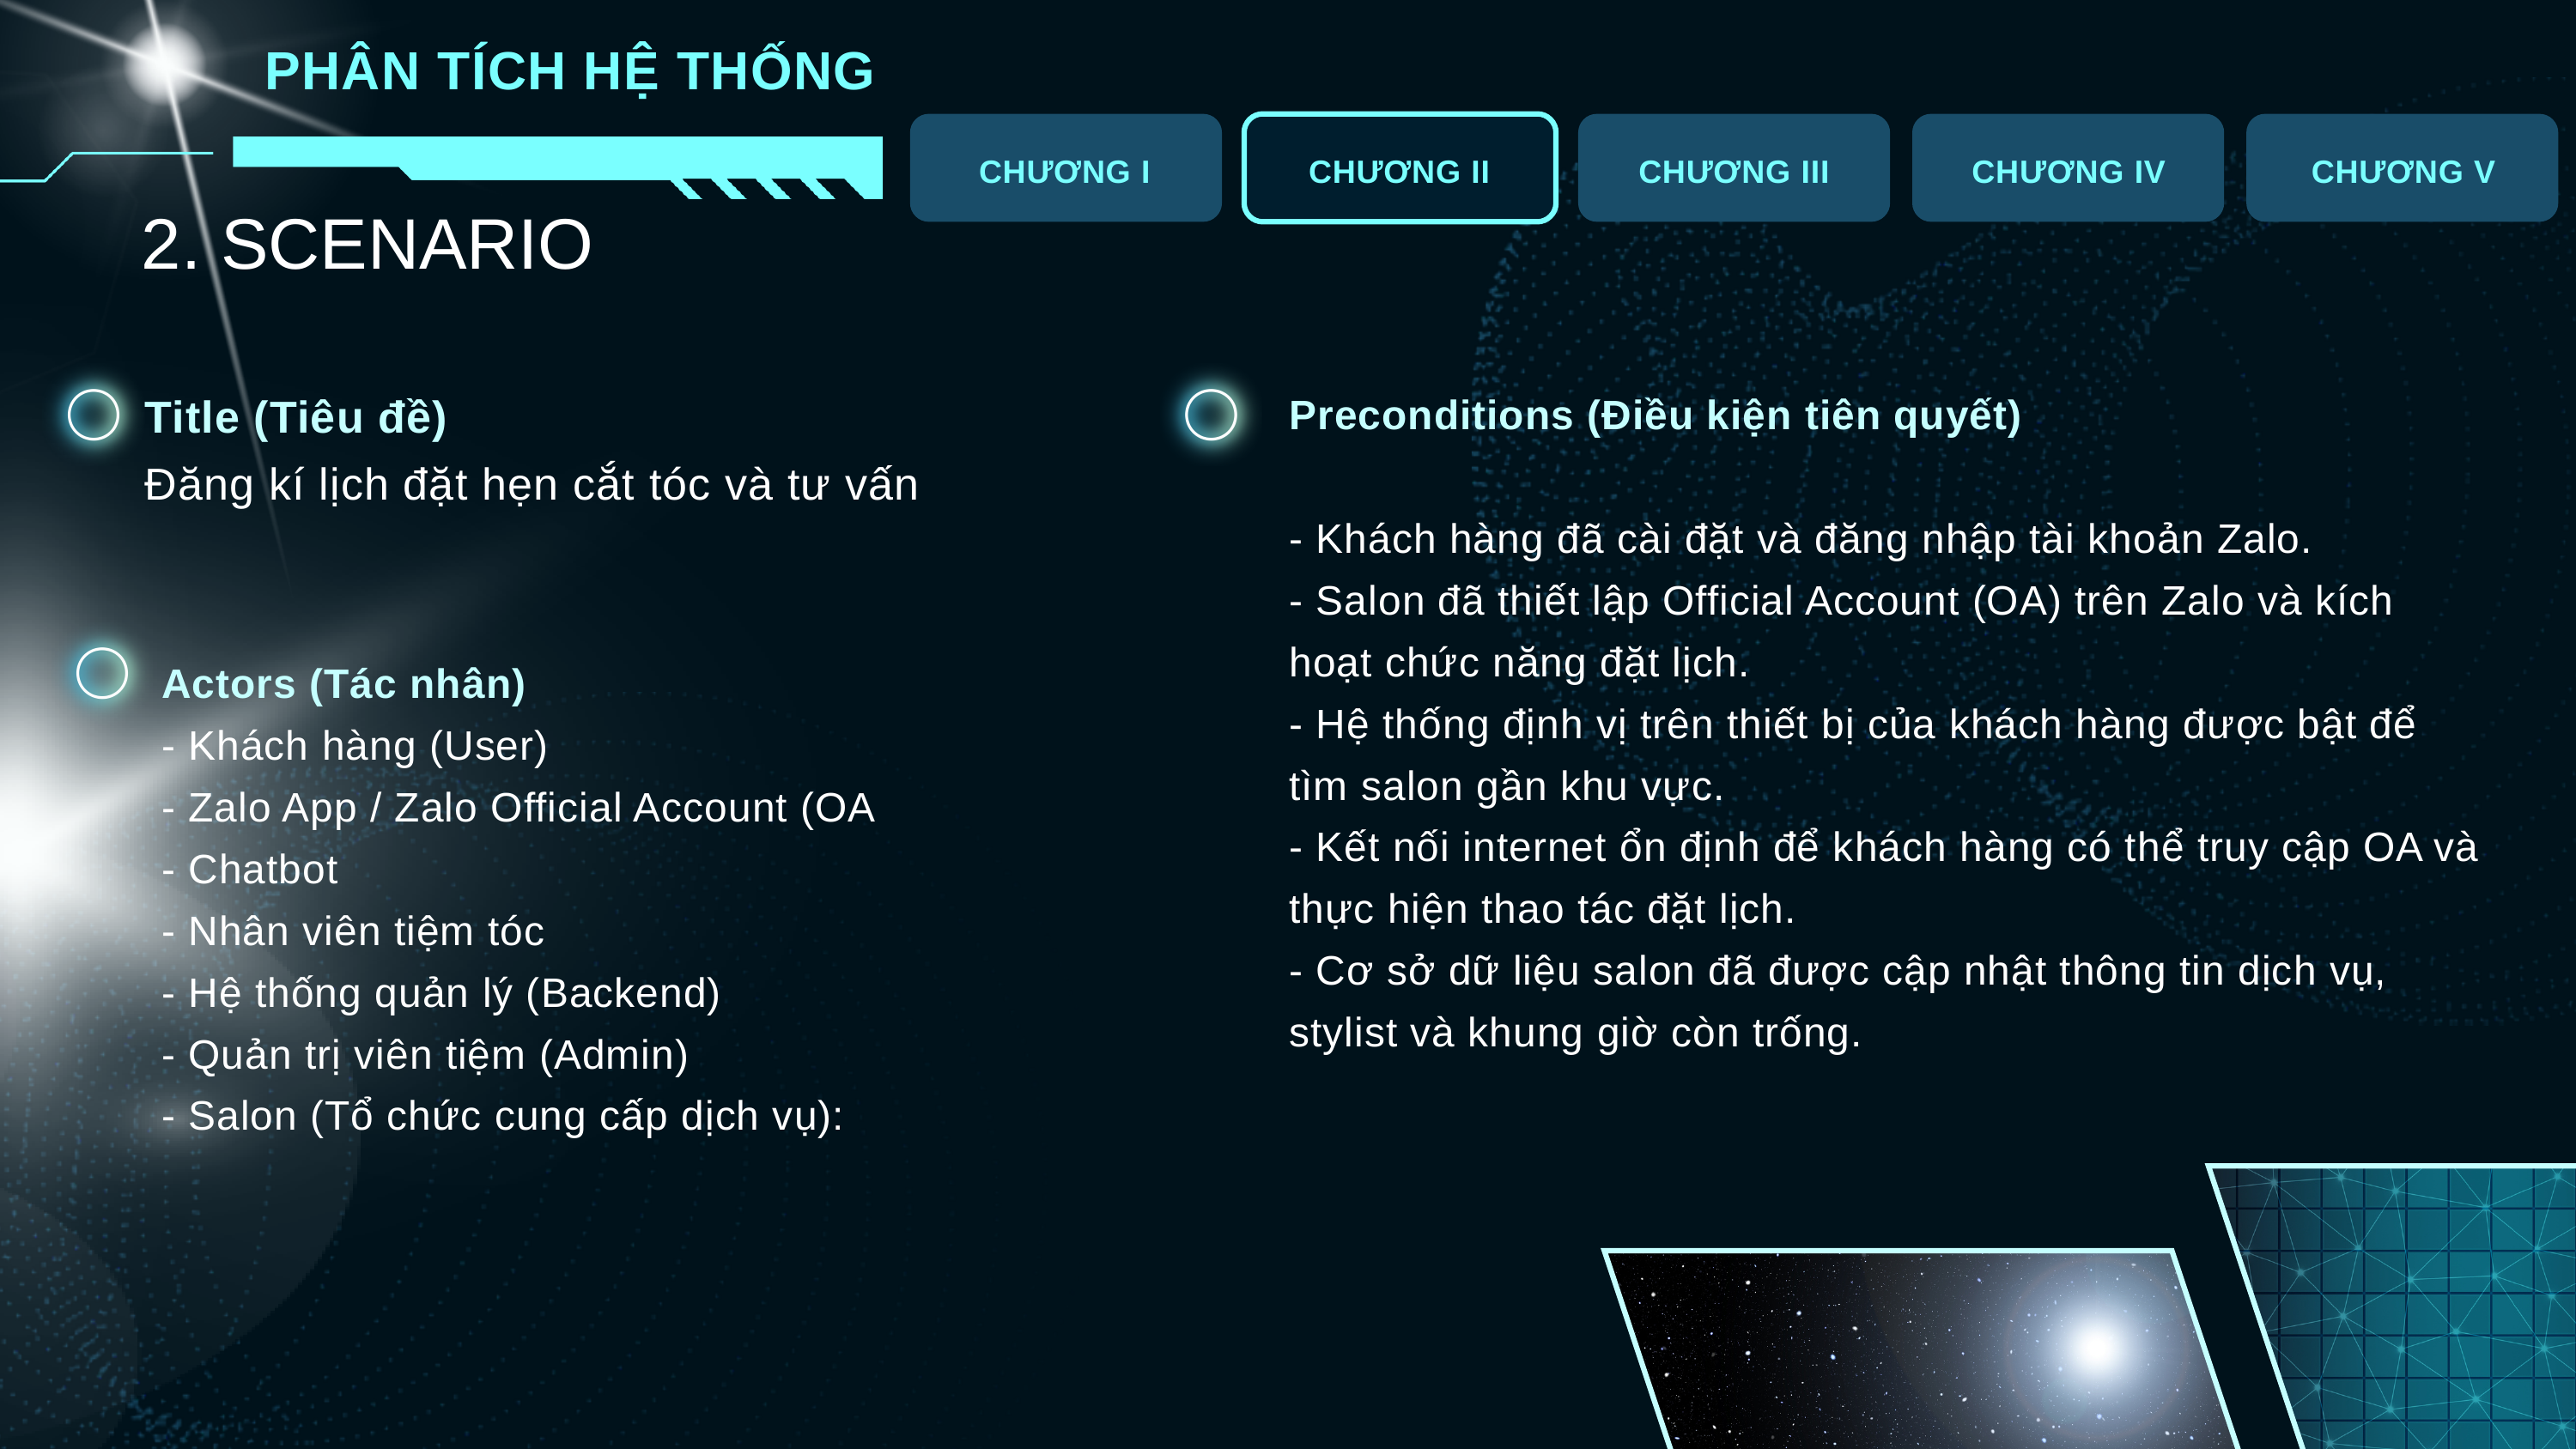

PHÂN TÍCH HỆ THỐNG

CHƯƠNG I
CHƯƠNG II
CHƯƠNG III
CHƯƠNG IV
CHƯƠNG V
2. SCENARIO

Title (Tiêu đề)
Đăng kí lịch đặt hẹn cắt tóc và tư vấn
Preconditions (Điều kiện tiên quyết)

- Khách hàng đã cài đặt và đăng nhập tài khoản Zalo.
- Salon đã thiết lập Official Account (OA) trên Zalo và kích hoạt chức năng đặt lịch.
- Hệ thống định vị trên thiết bị của khách hàng được bật để tìm salon gần khu vực.
- Kết nối internet ổn định để khách hàng có thể truy cập OA và thực hiện thao tác đặt lịch.
- Cơ sở dữ liệu salon đã được cập nhật thông tin dịch vụ, stylist và khung giờ còn trống.

Actors (Tác nhân)
- Khách hàng (User)
- Zalo App / Zalo Official Account (OA
- Chatbot
- Nhân viên tiệm tóc
- Hệ thống quản lý (Backend)
- Quản trị viên tiệm (Admin)
- Salon (Tổ chức cung cấp dịch vụ):